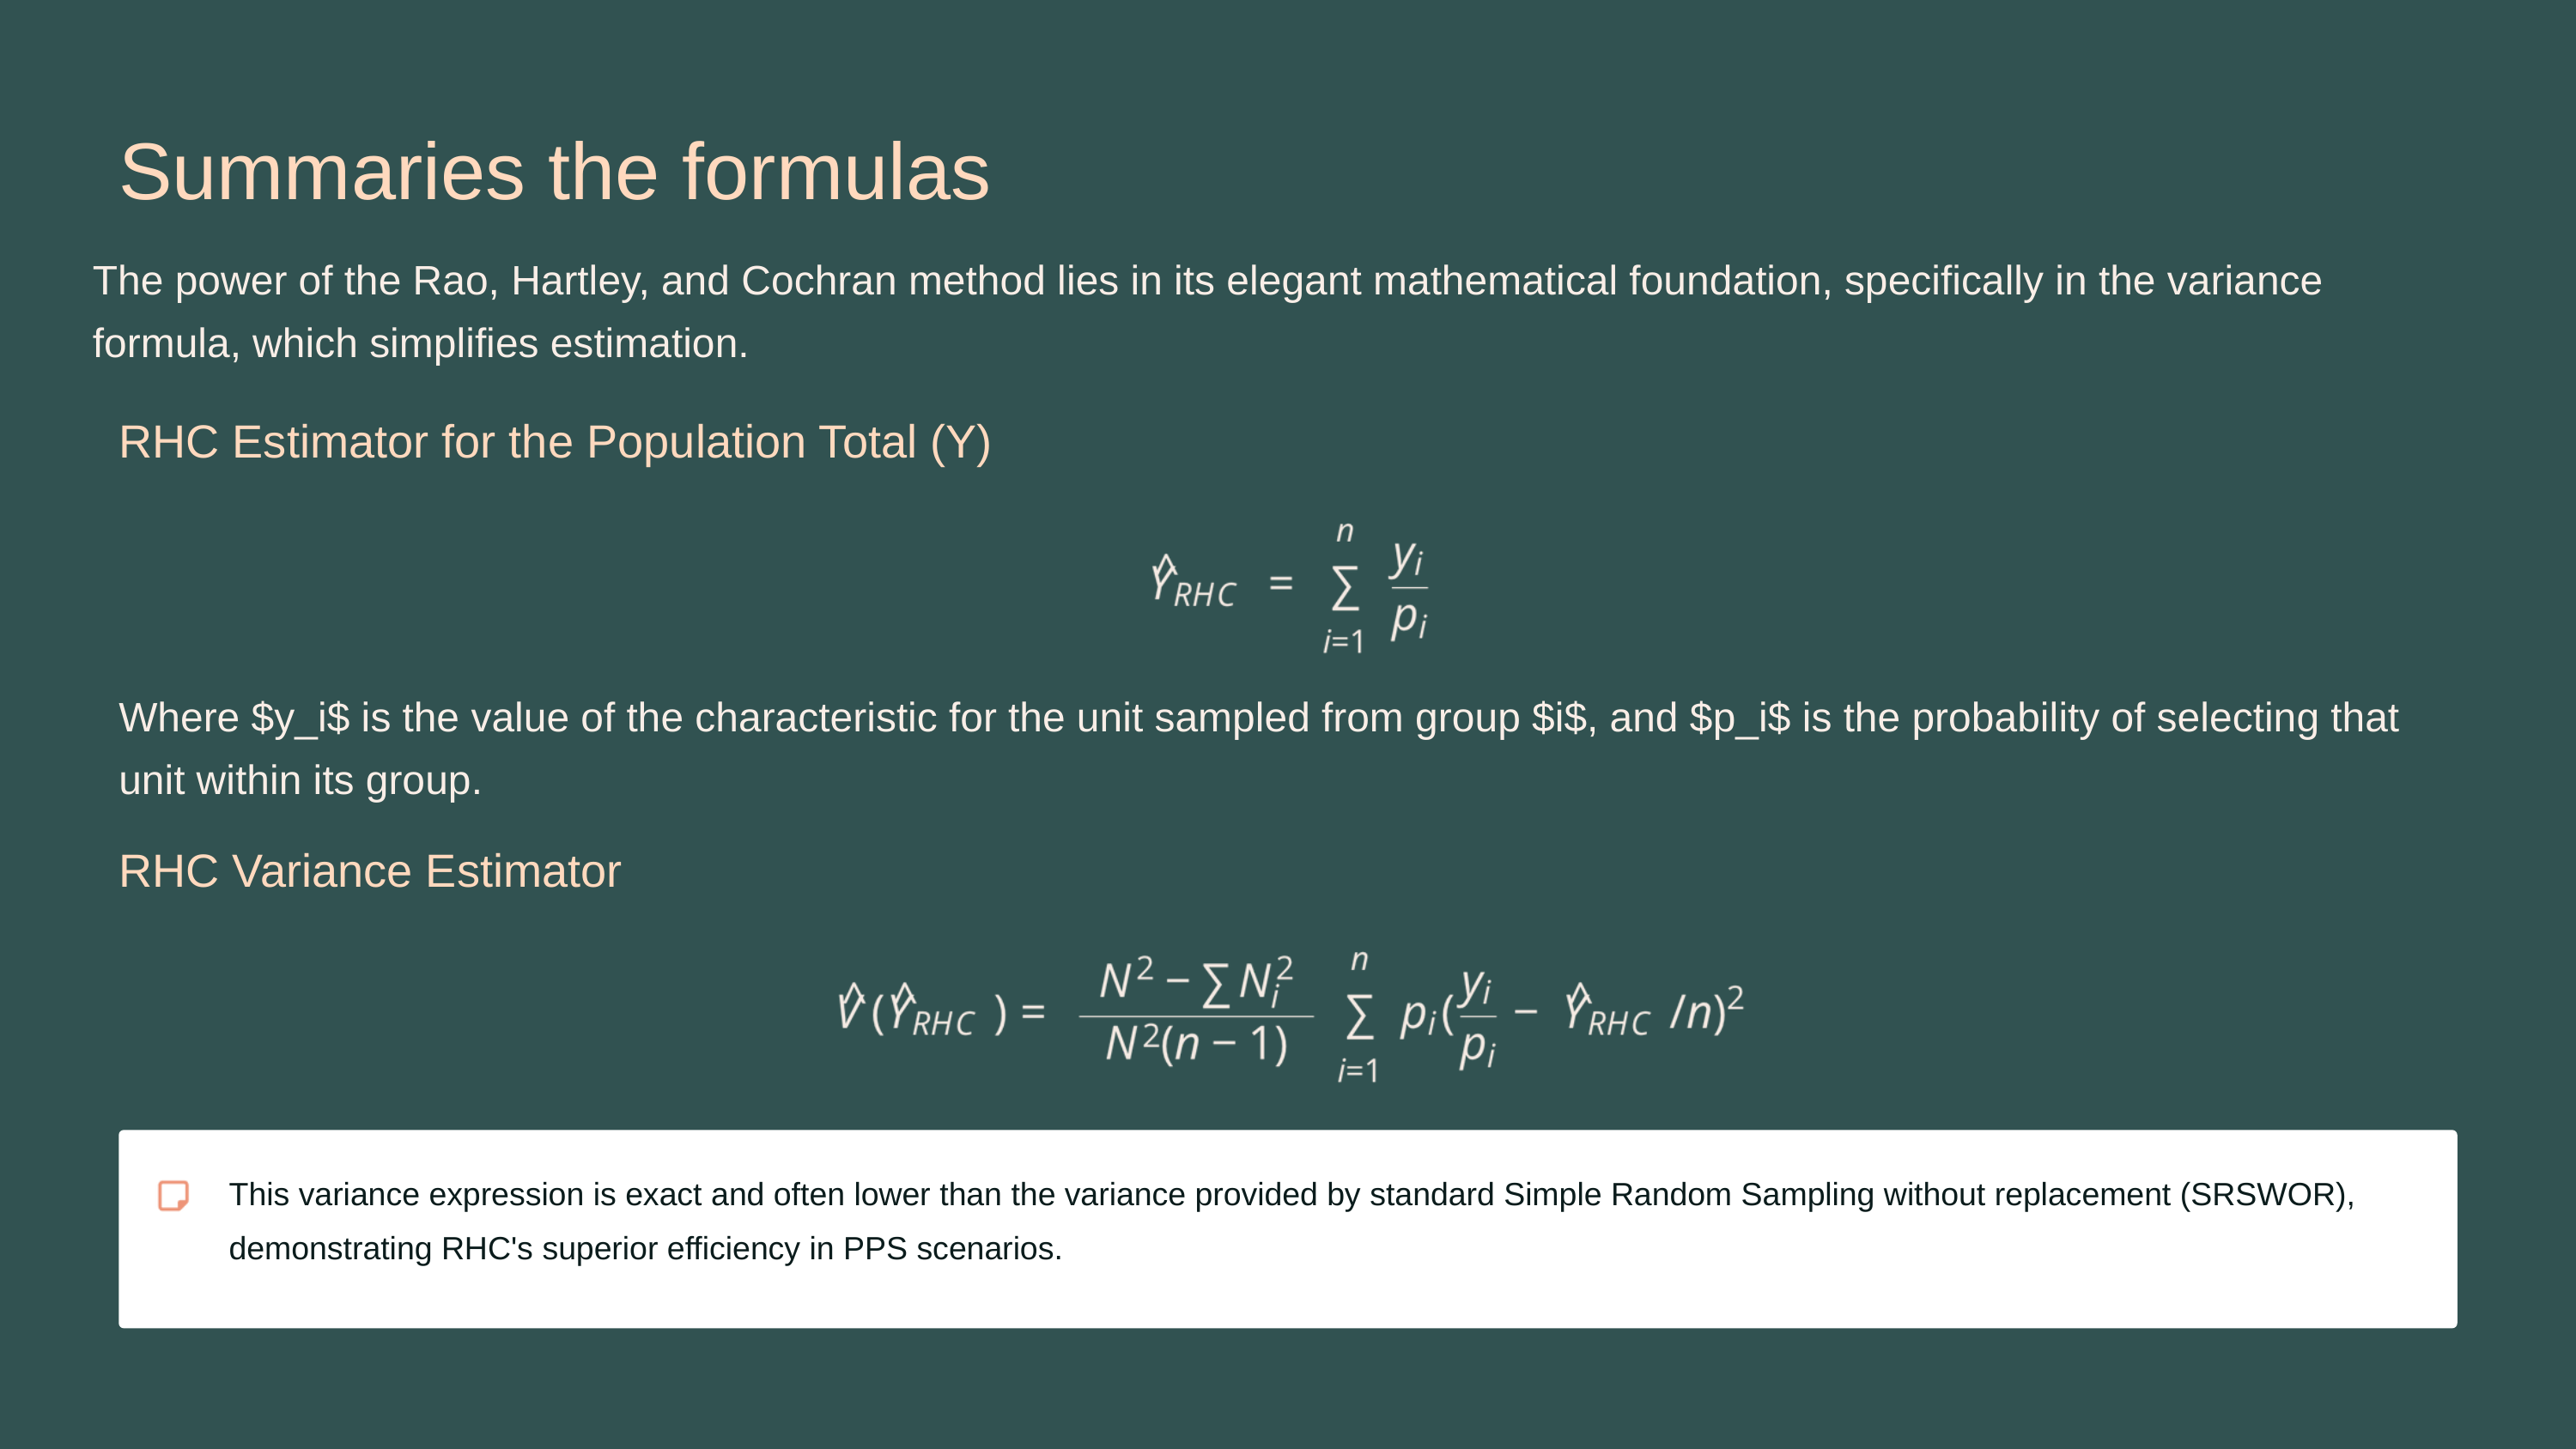

Summaries the formulas
The power of the Rao, Hartley, and Cochran method lies in its elegant mathematical foundation, specifically in the variance formula, which simplifies estimation.
RHC Estimator for the Population Total (Y)

Where $y_i$ is the value of the characteristic for the unit sampled from group $i$, and $p_i$ is the probability of selecting that unit within its group.
RHC Variance Estimator

This variance expression is exact and often lower than the variance provided by standard Simple Random Sampling without replacement (SRSWOR), demonstrating RHC's superior efficiency in PPS scenarios.